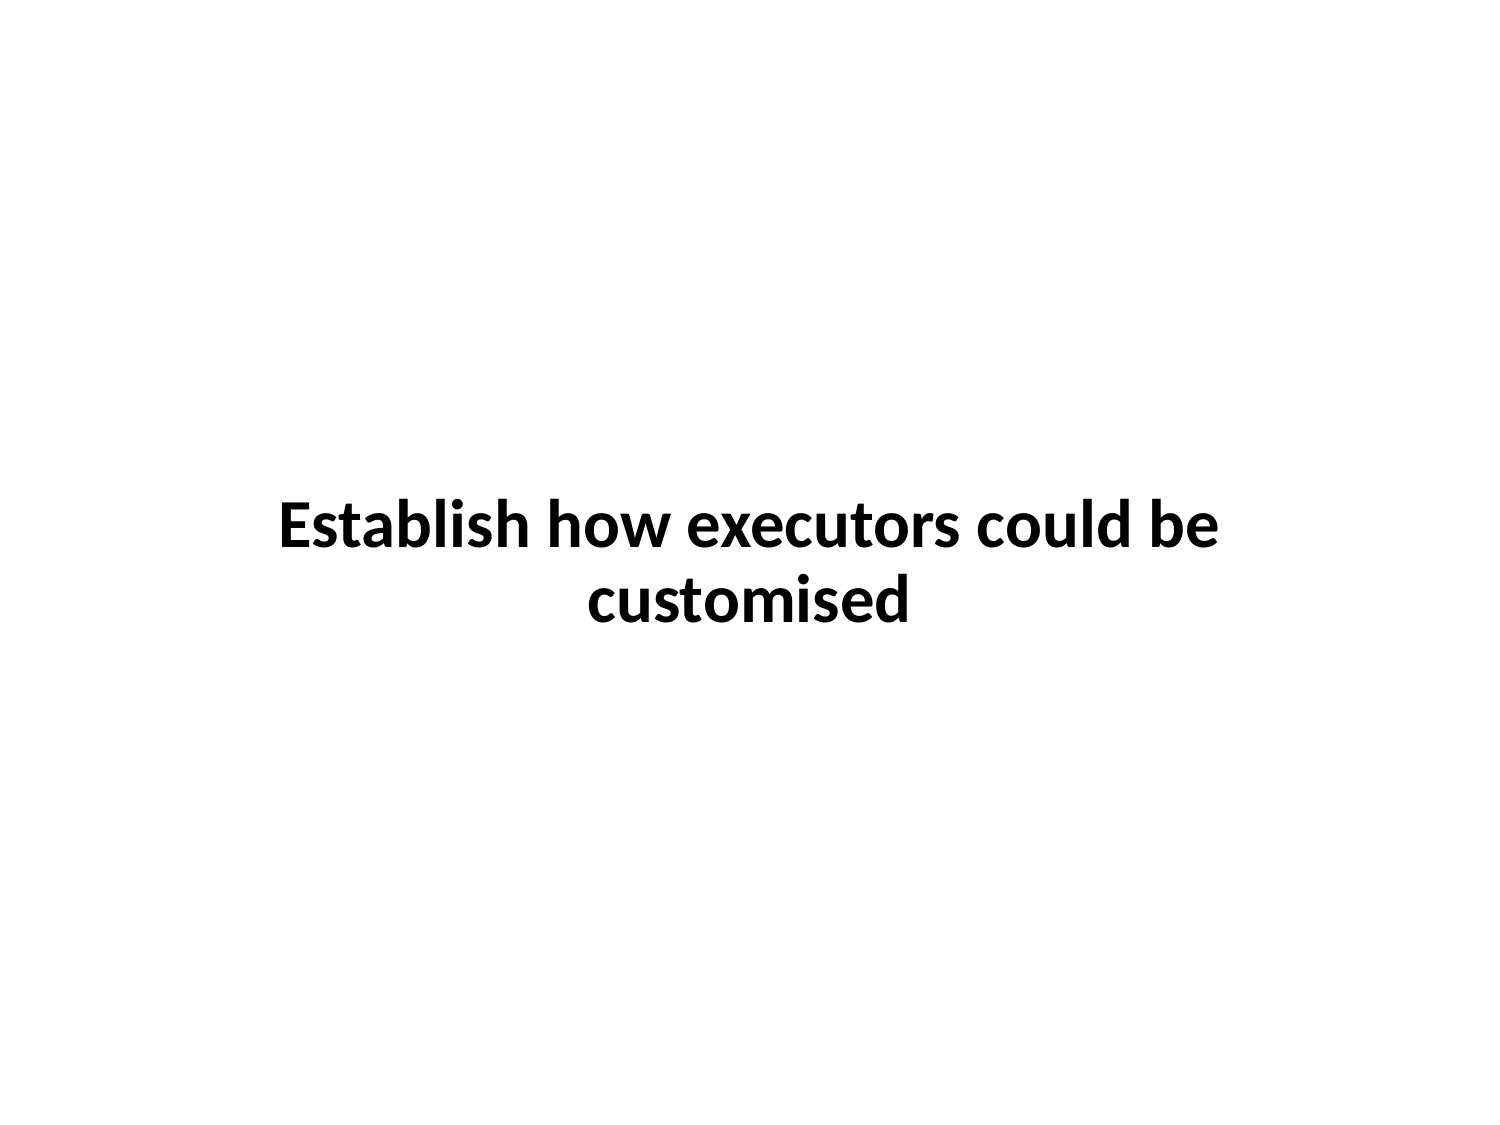

# Establish how executors could be customised